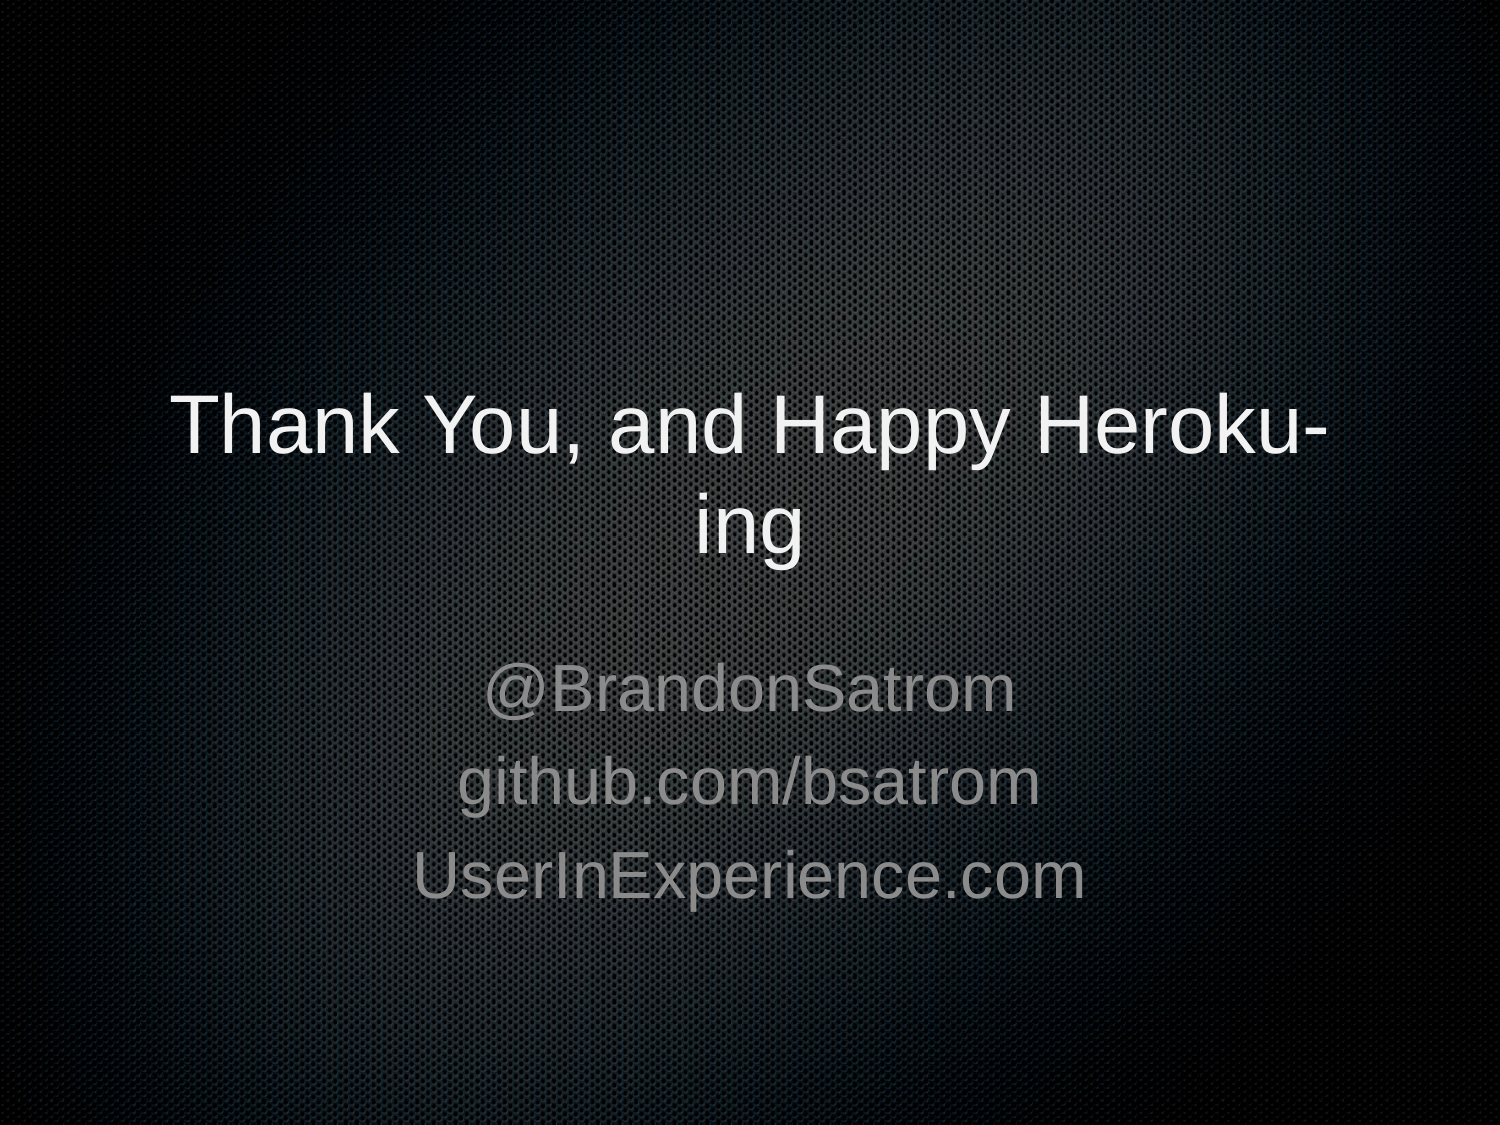

# Thank You, and Happy Heroku-ing
@BrandonSatrom
github.com/bsatrom
UserInExperience.com